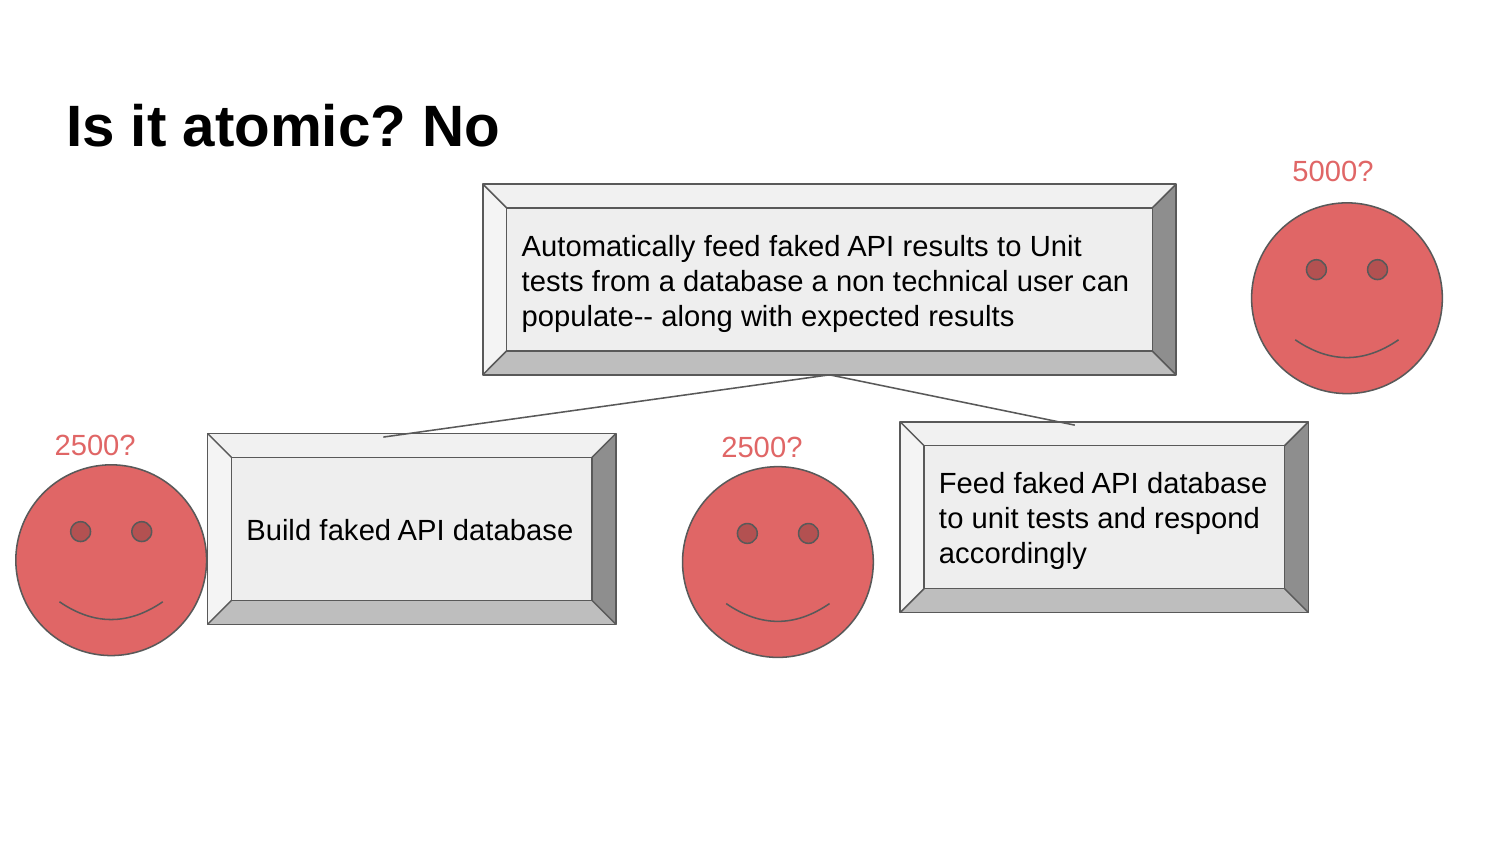

# Is it atomic? No
5000?
Automatically feed faked API results to Unit tests from a database a non technical user can populate-- along with expected results

2500?
2500?
Feed faked API database to unit tests and respond accordingly
Build faked API database